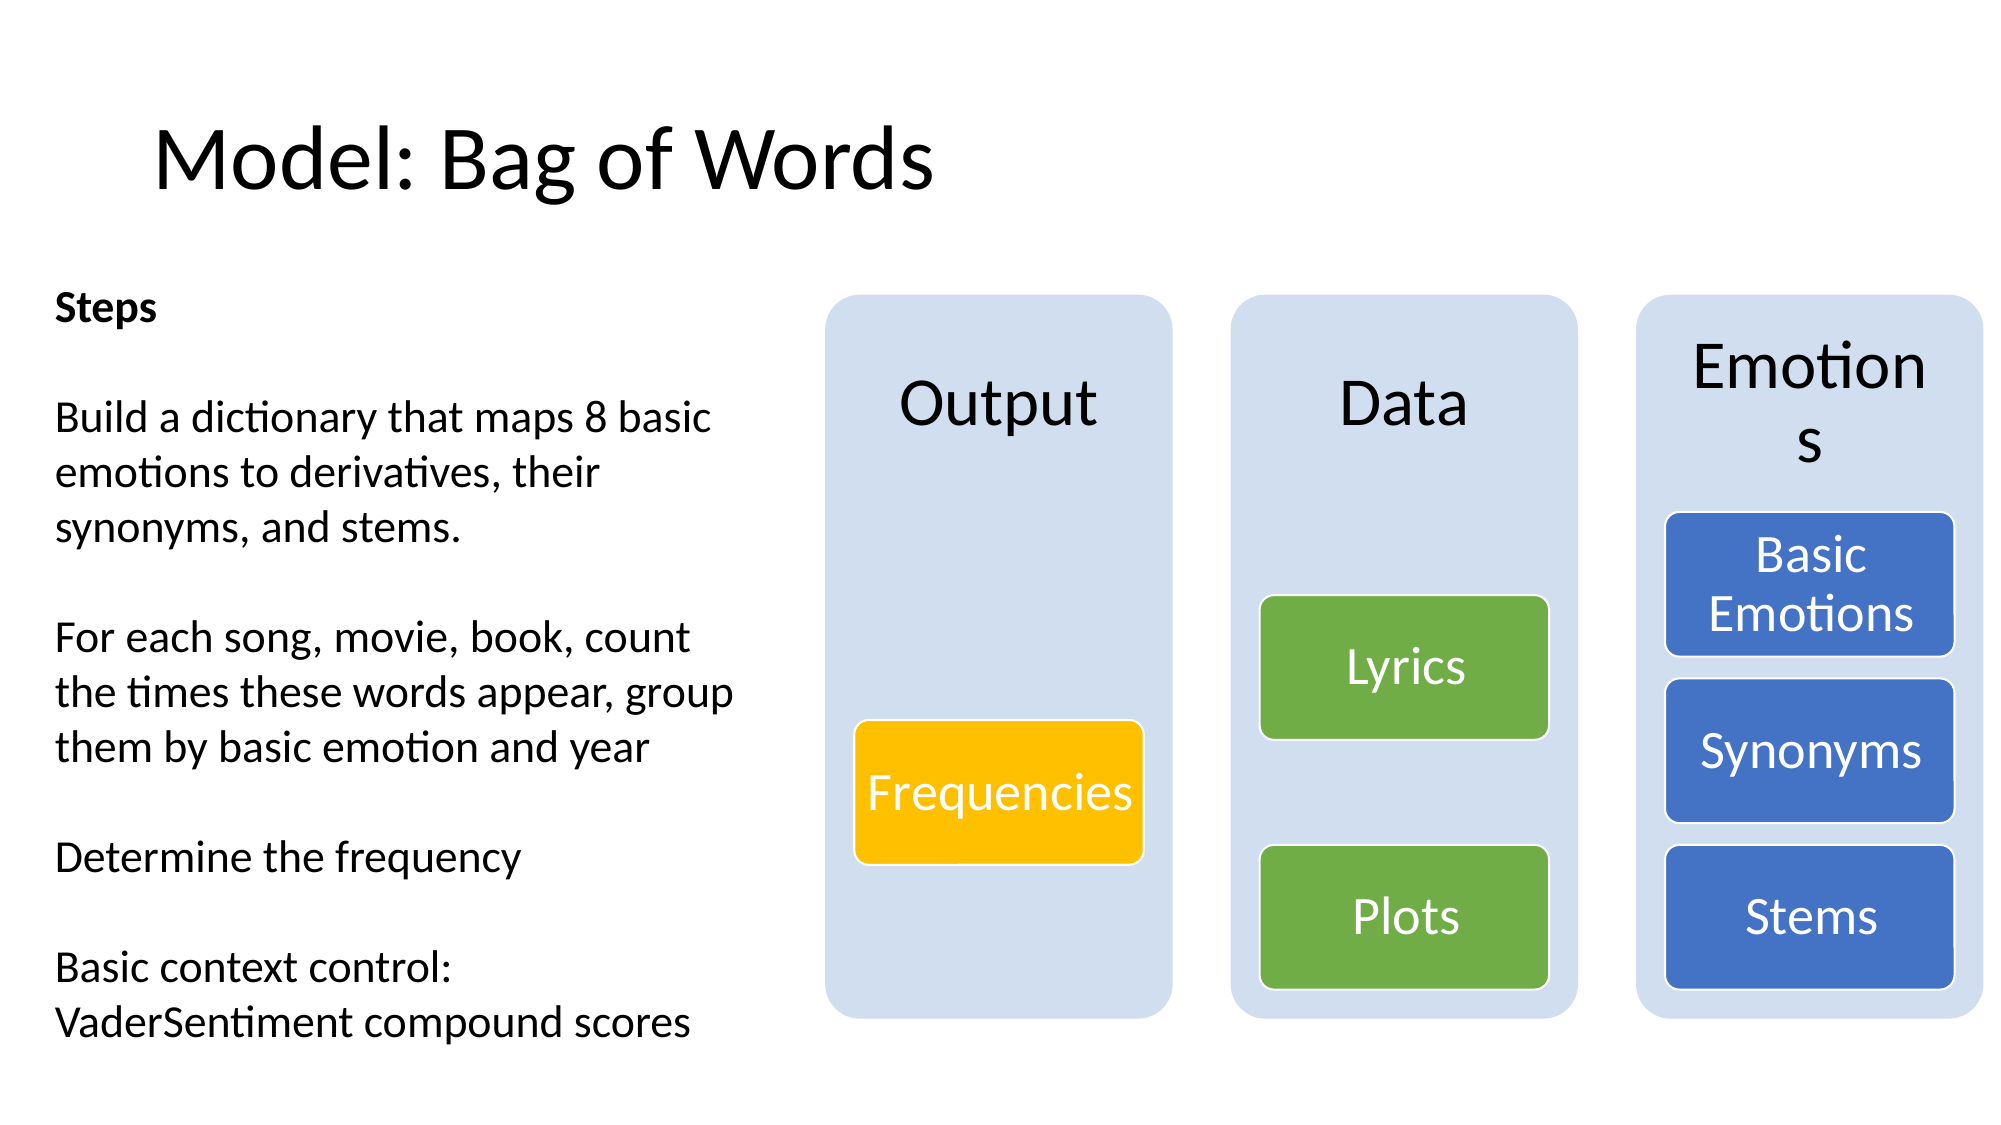

# Model: Bag of Words
Steps

Build a dictionary that maps 8 basic emotions to derivatives, their synonyms, and stems.

For each song, movie, book, count the times these words appear, group them by basic emotion and year

Determine the frequency

Basic context control: VaderSentiment compound scores
Emotions
Data
Output
Frequencies

Lyrics

Basic Emotions

Synonyms

Plots

Stems